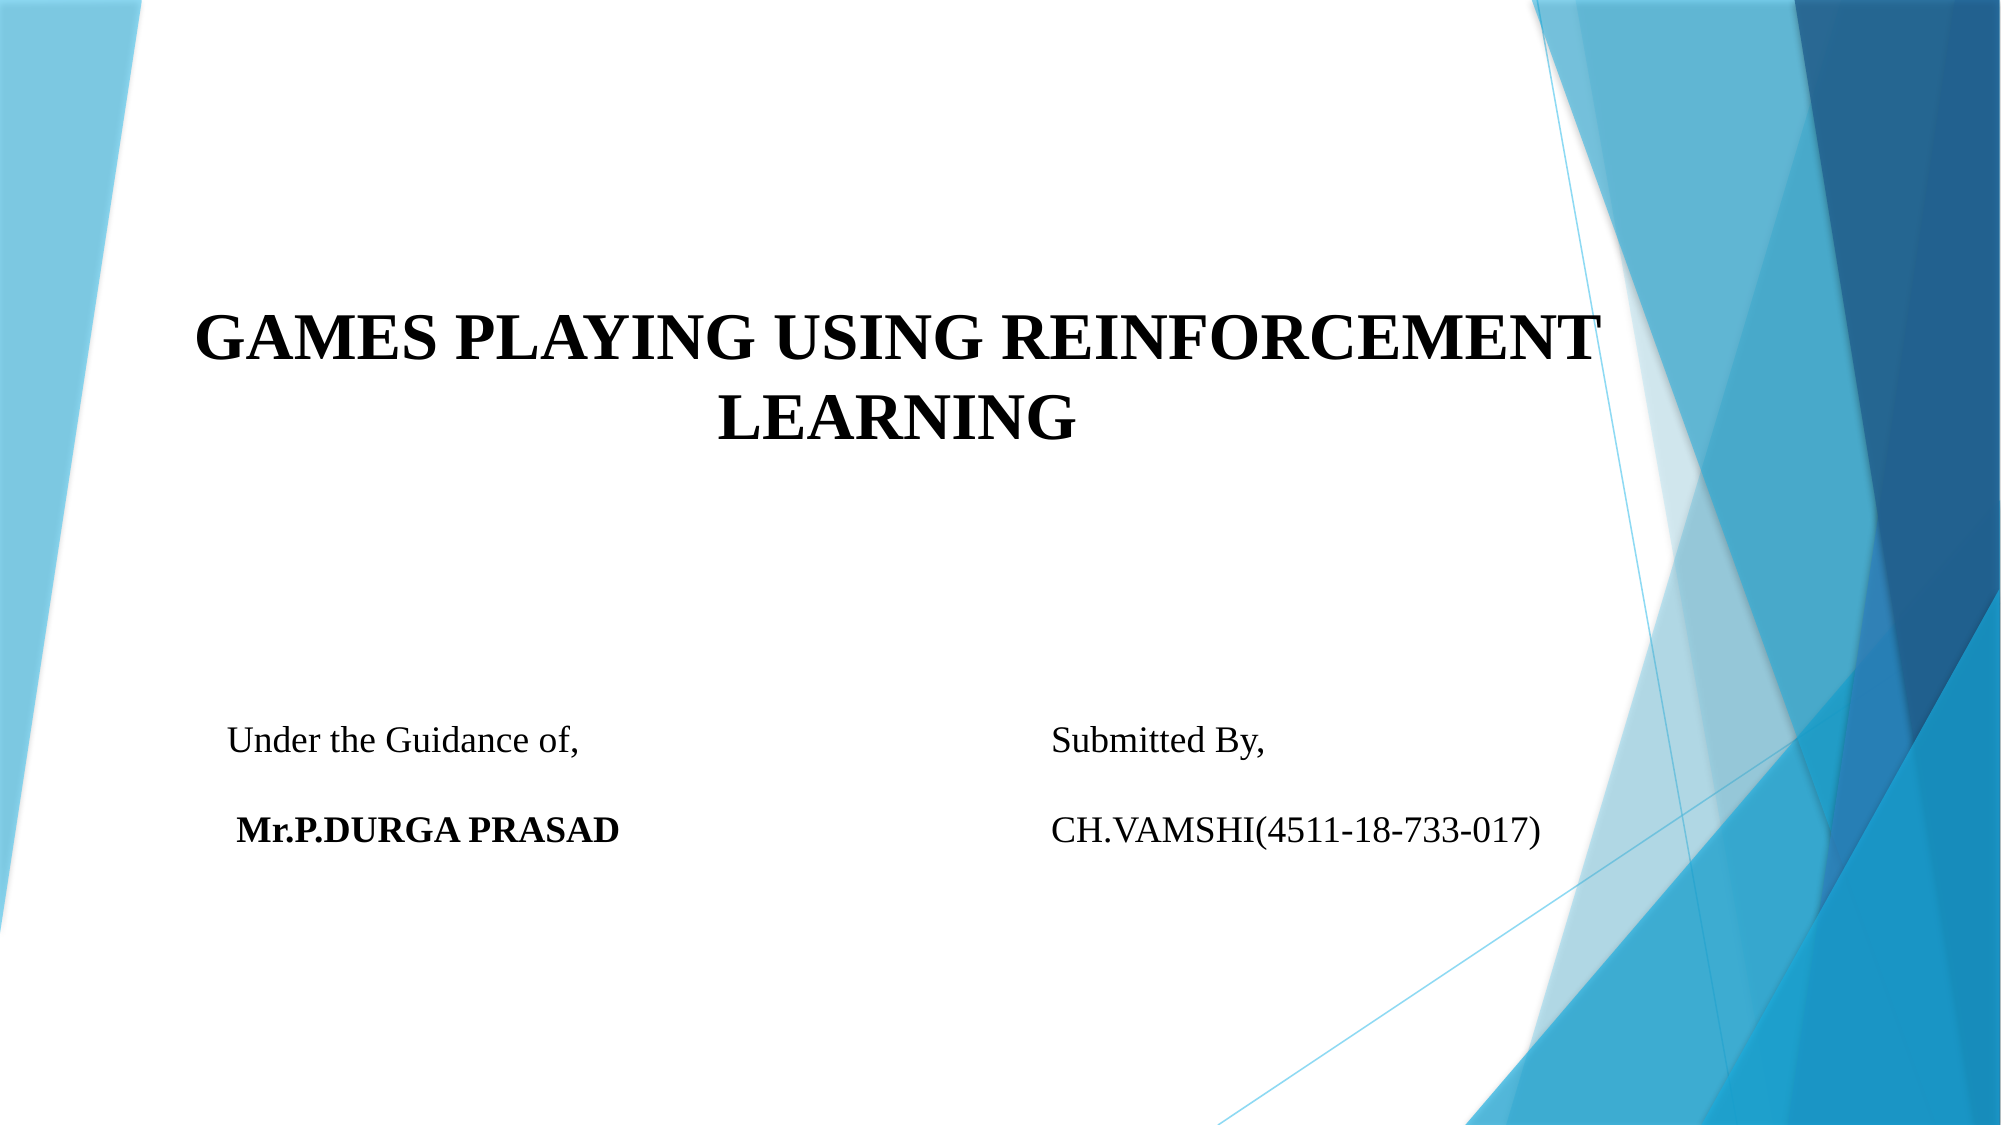

# GAMES PLAYING USING REINFORCEMENT LEARNING
Under the Guidance of,

 Mr.P.DURGA PRASAD
Submitted By,

CH.VAMSHI(4511-18-733-017)